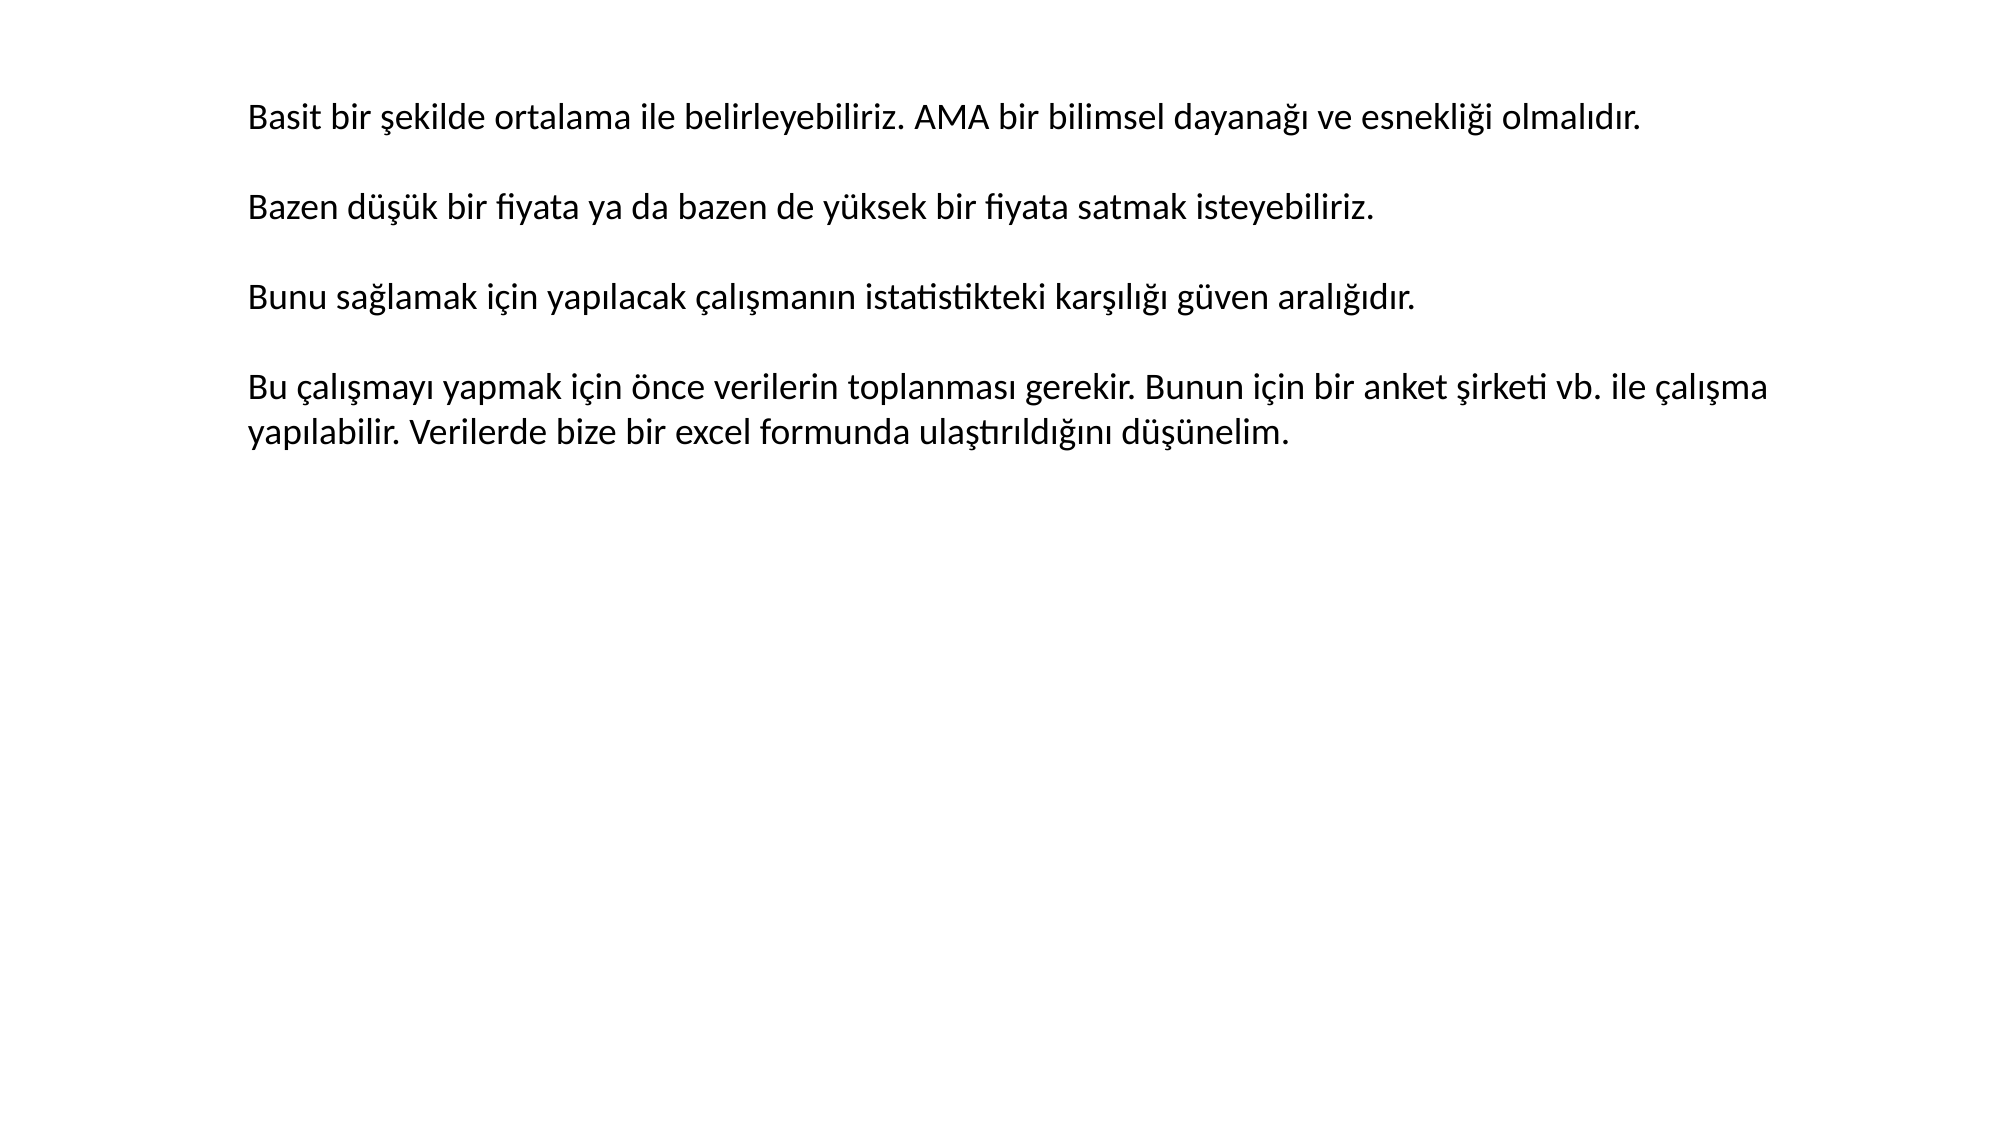

Basit bir şekilde ortalama ile belirleyebiliriz. AMA bir bilimsel dayanağı ve esnekliği olmalıdır.

Bazen düşük bir fiyata ya da bazen de yüksek bir fiyata satmak isteyebiliriz.

Bunu sağlamak için yapılacak çalışmanın istatistikteki karşılığı güven aralığıdır.

Bu çalışmayı yapmak için önce verilerin toplanması gerekir. Bunun için bir anket şirketi vb. ile çalışma yapılabilir. Verilerde bize bir excel formunda ulaştırıldığını düşünelim.